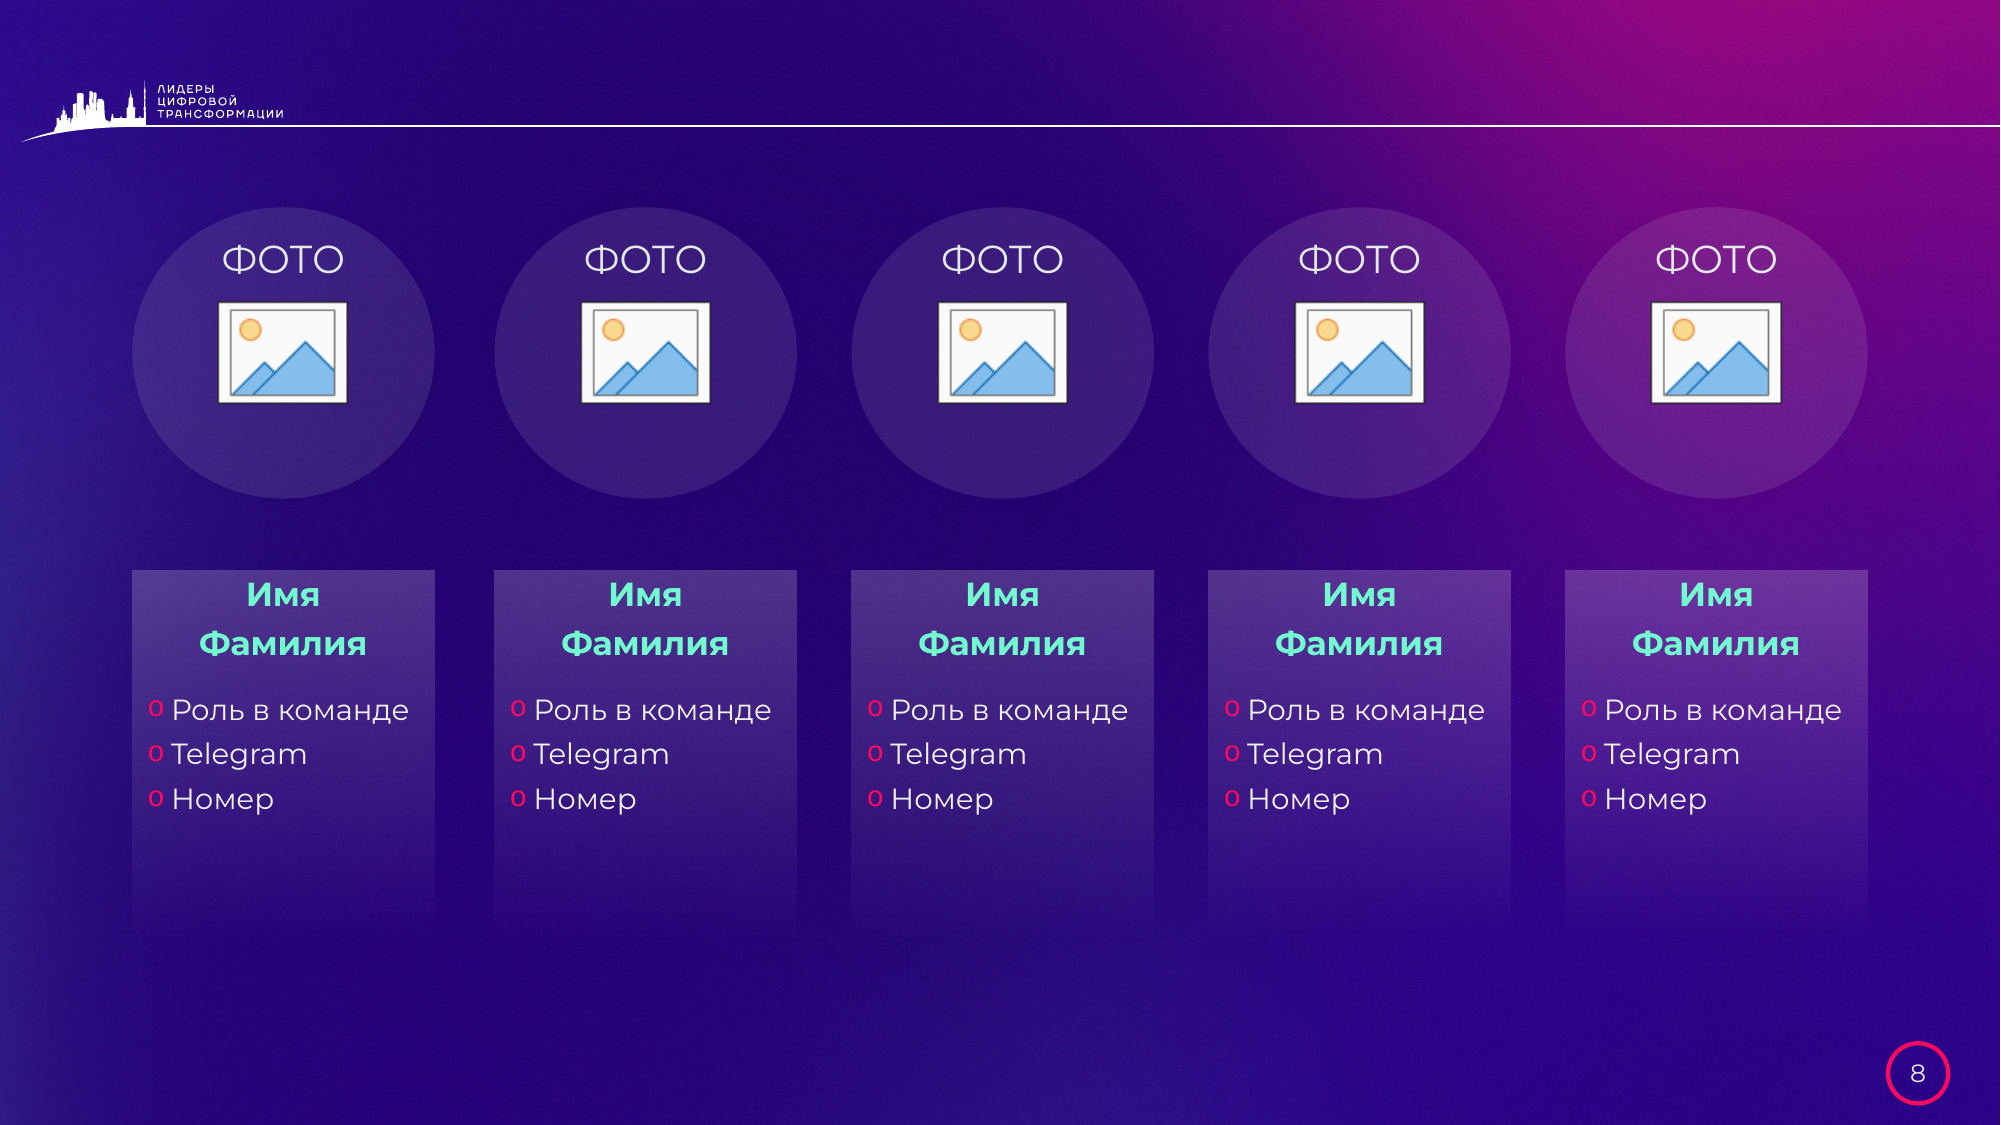

#

Имя
Фамилия
Имя
Фамилия
Имя
Фамилия
Имя
Фамилия
Имя
Фамилия
Роль в команде
Telegram
Номер
Роль в команде
Telegram
Номер

Роль в команде
Telegram
Номер

Роль в команде
Telegram
Номер
Роль в команде
Telegram
Номер

8